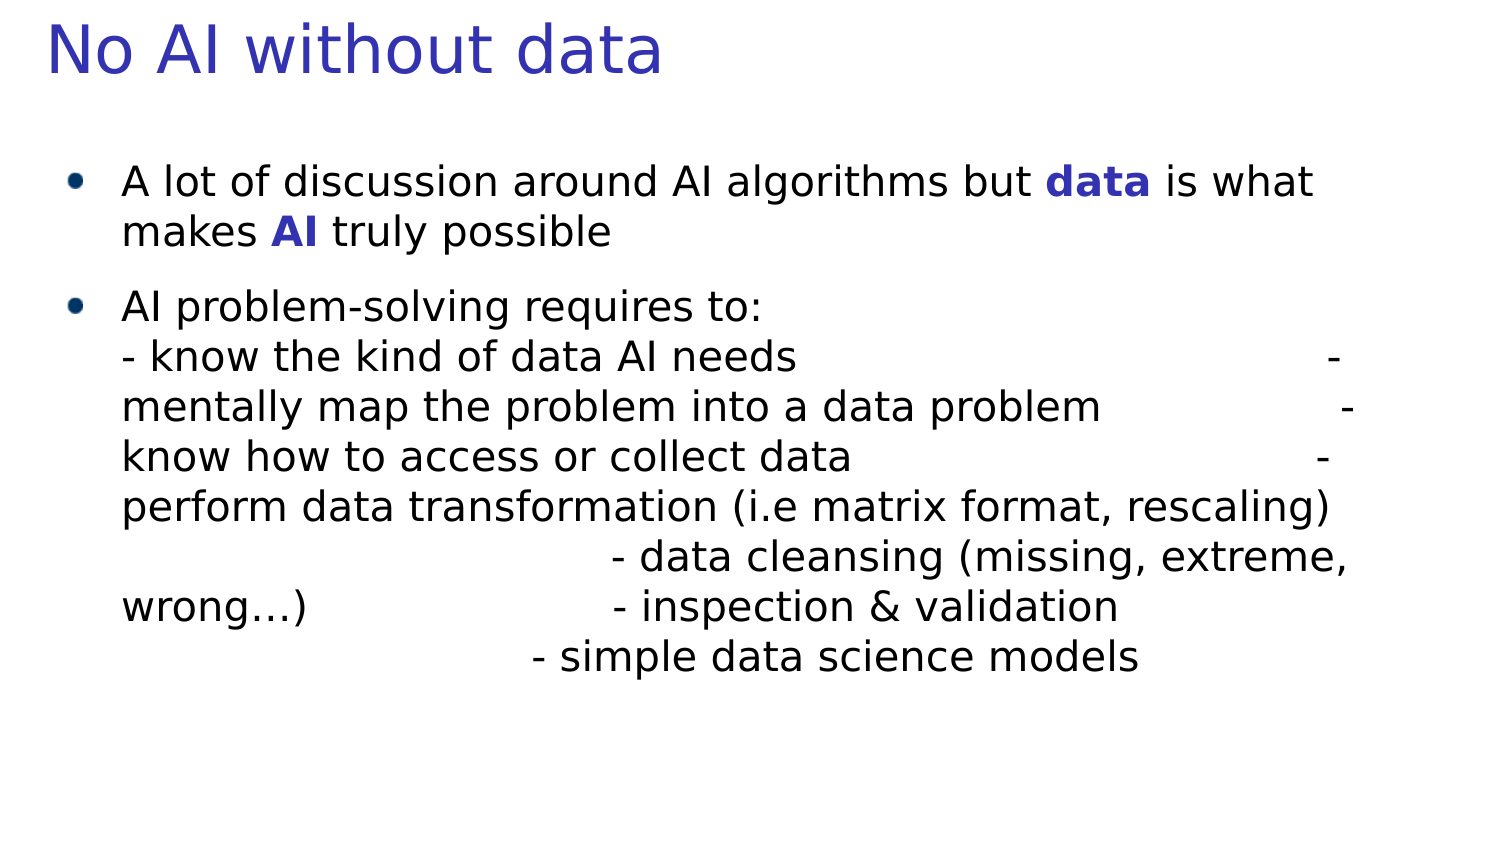

# No AI without data
A lot of discussion around AI algorithms but data is what makes AI truly possible
AI problem-solving requires to:                                                - know the kind of data AI needs                                        - mentally map the problem into a data problem                  - know how to access or collect data                                   - perform data transformation (i.e matrix format, rescaling)                                           - data cleansing (missing, extreme, wrong…)                       - inspection & validation                                                     - simple data science models